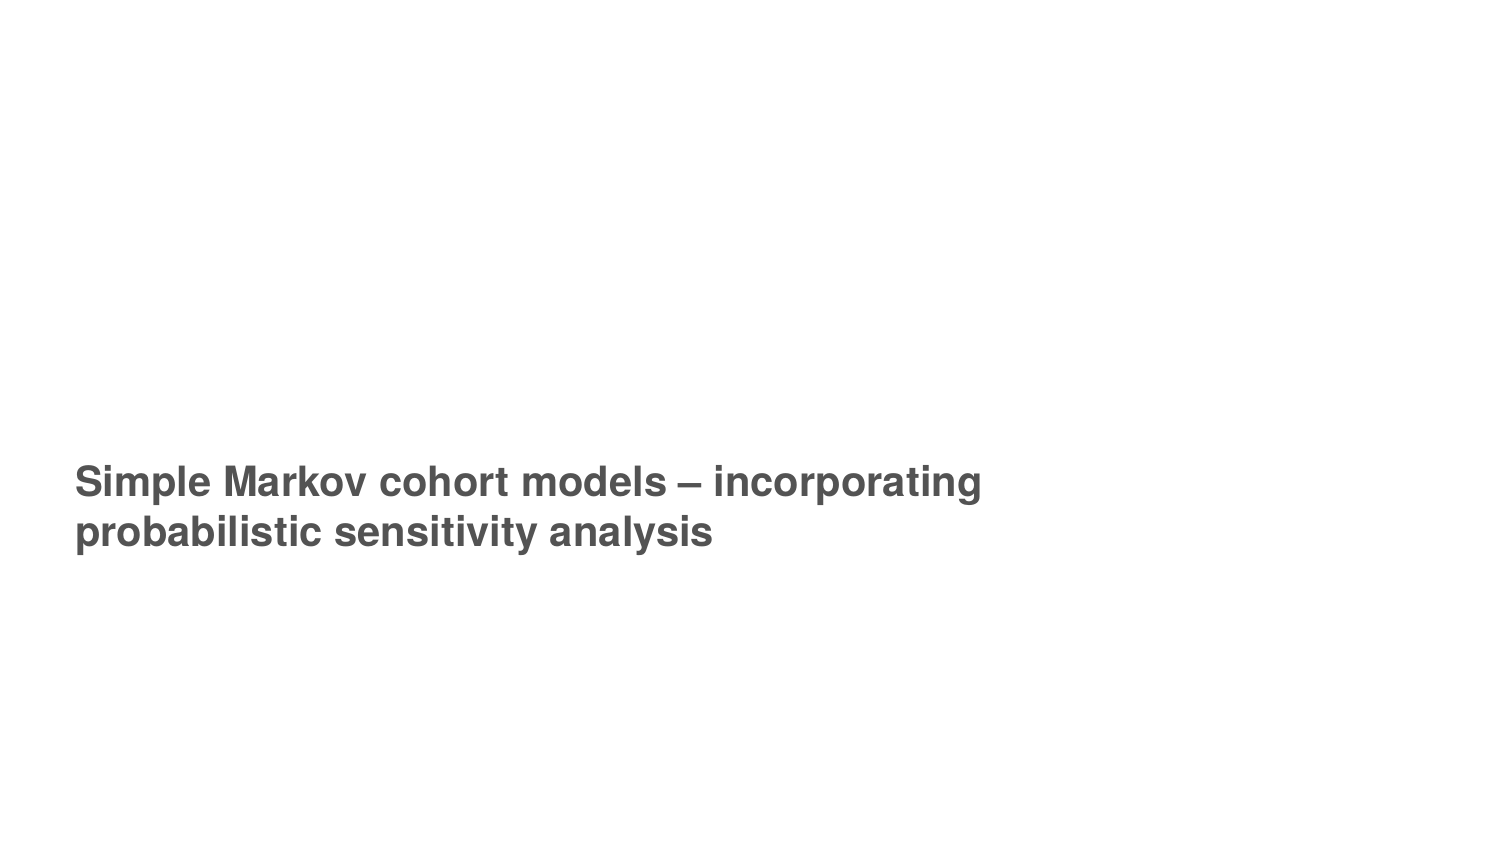

Simple Markov cohort models – incorporating probabilistic sensitivity analysis